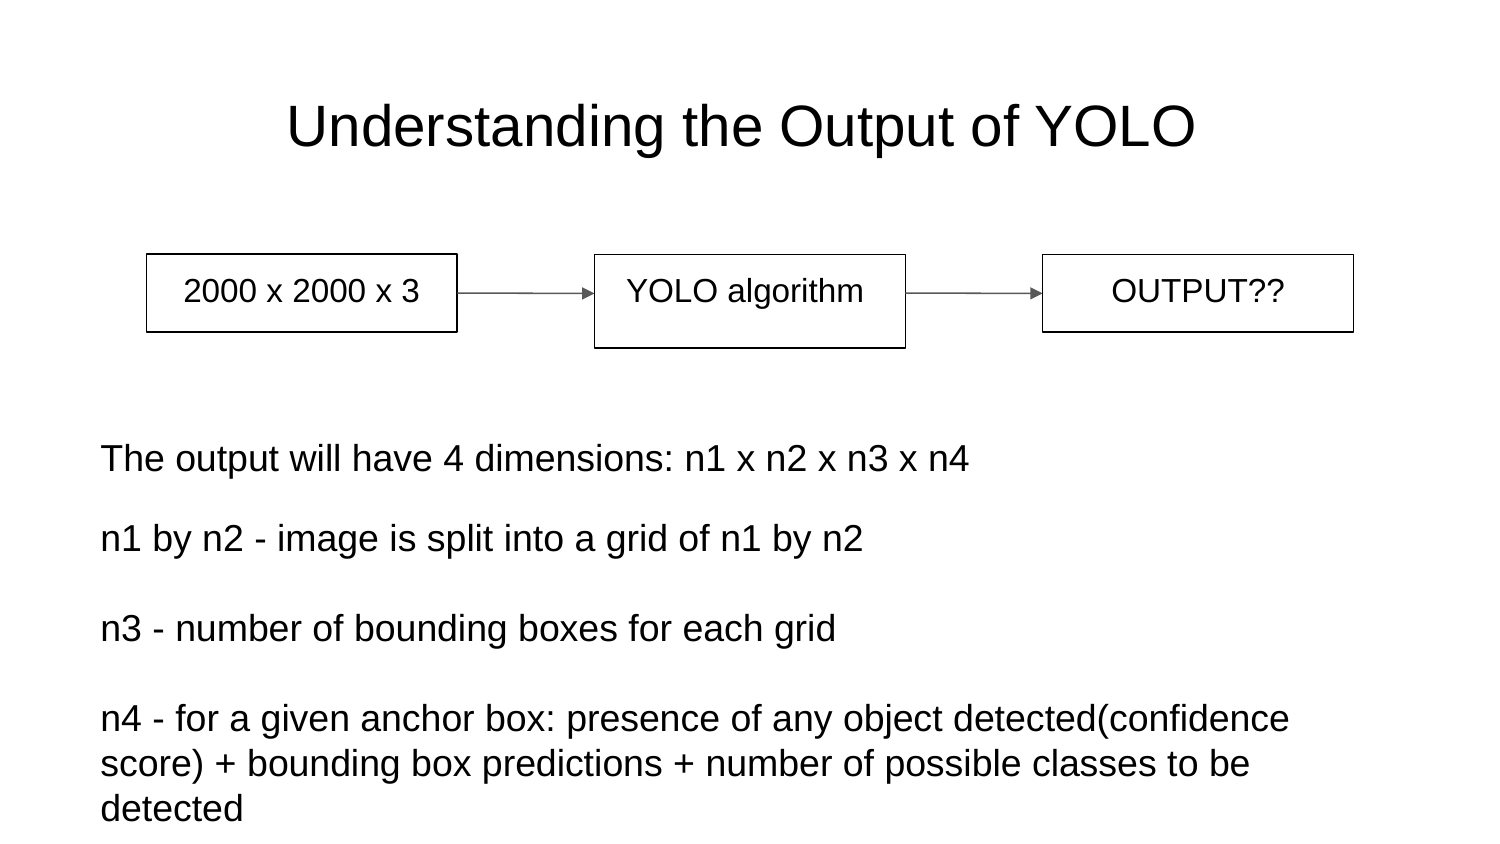

# Understanding the Output of YOLO
2000 x 2000 x 3
YOLO algorithm
OUTPUT??
The output will have 4 dimensions: n1 x n2 x n3 x n4

n1 by n2 - image is split into a grid of n1 by n2

n3 - number of bounding boxes for each grid

n4 - for a given anchor box: presence of any object detected(confidence score) + bounding box predictions + number of possible classes to be detected